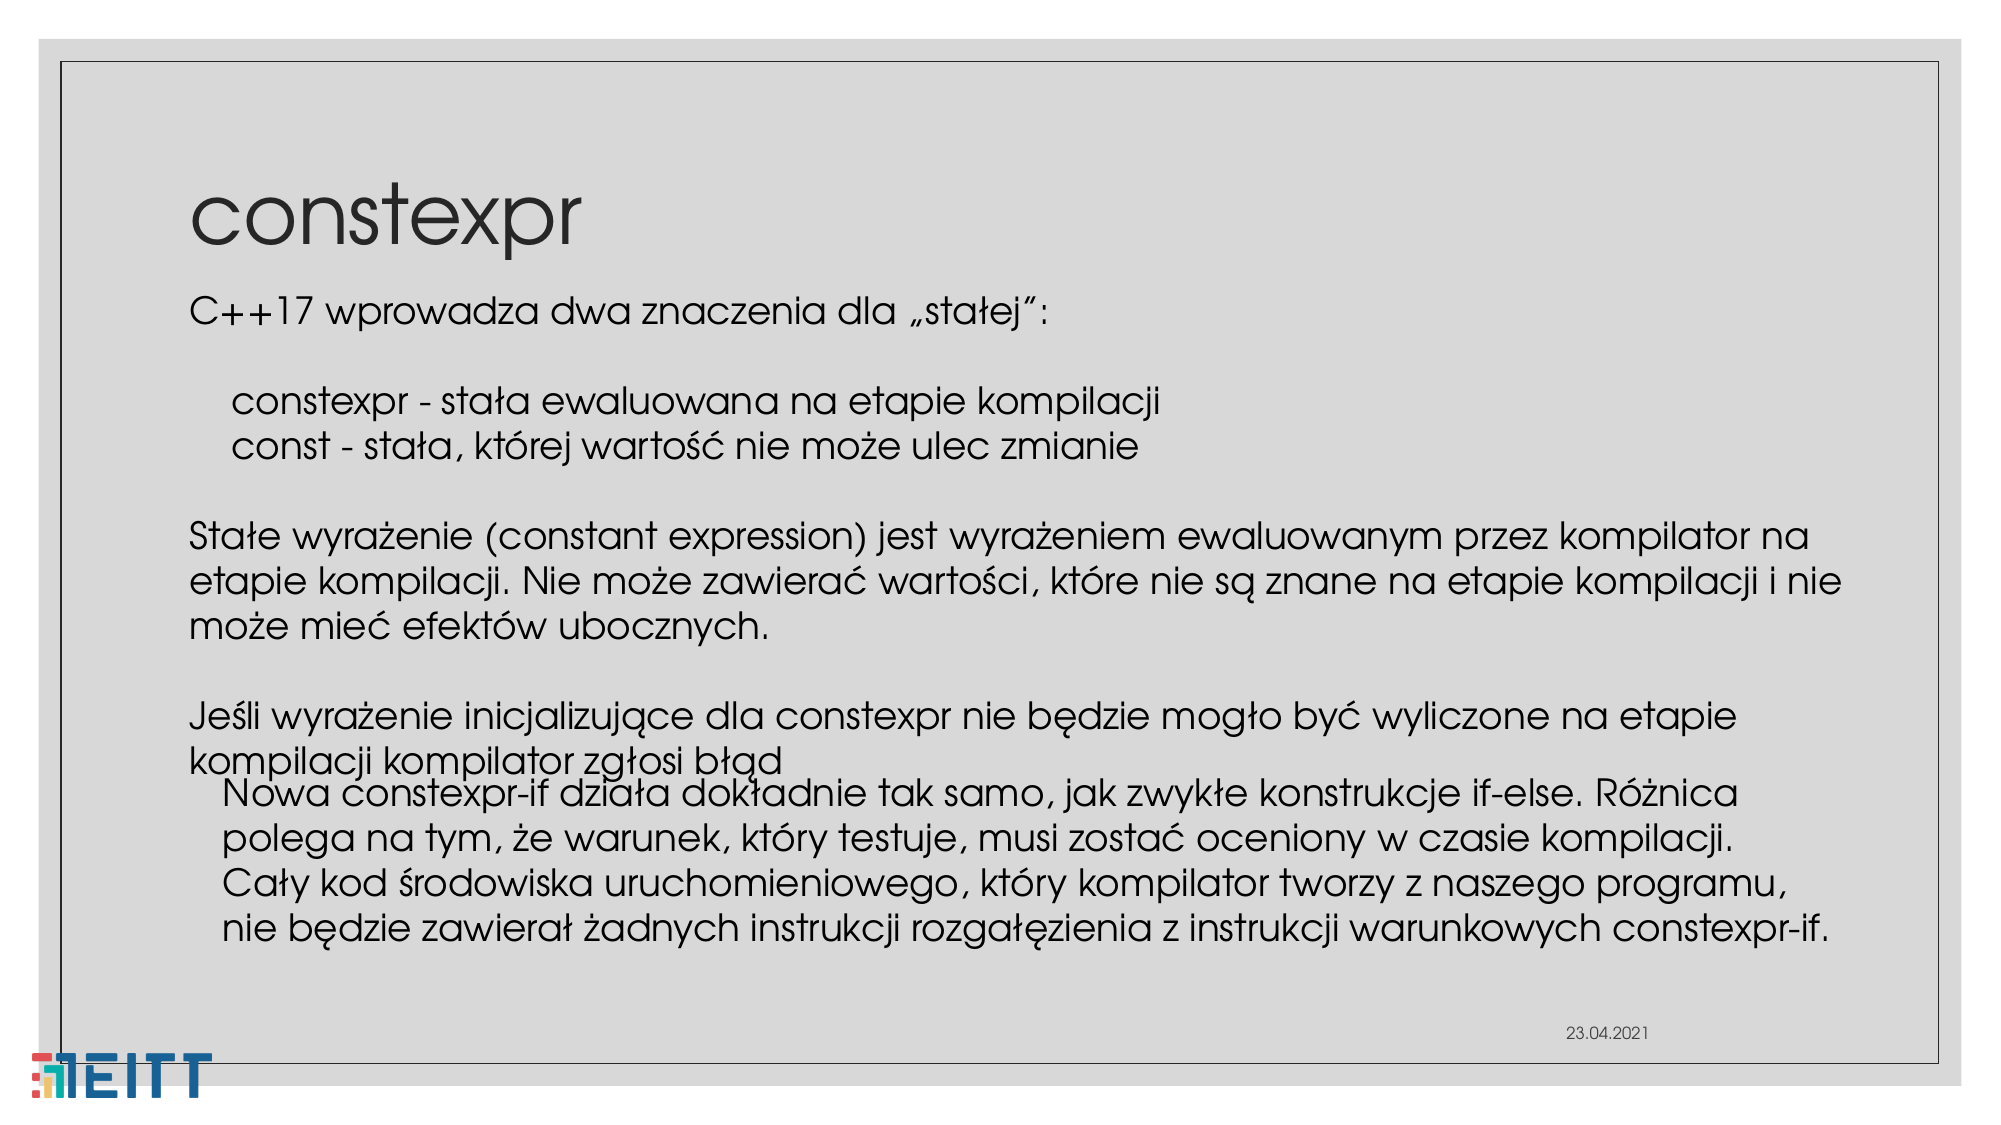

# constexpr
C++17 wprowadza dwa znaczenia dla „stałej”:

    constexpr - stała ewaluowana na etapie kompilacji
    const - stała, której wartość nie może ulec zmianie

Stałe wyrażenie (constant expression) jest wyrażeniem ewaluowanym przez kompilator na etapie kompilacji. Nie może zawierać wartości, które nie są znane na etapie kompilacji i nie może mieć efektów ubocznych.

Jeśli wyrażenie inicjalizujące dla constexpr nie będzie mogło być wyliczone na etapie kompilacji kompilator zgłosi błąd
Nowa constexpr-if działa dokładnie tak samo, jak zwykłe konstrukcje if-else. Różnica polega na tym, że warunek, który testuje, musi zostać oceniony w czasie kompilacji. Cały kod środowiska uruchomieniowego, który kompilator tworzy z naszego programu, nie będzie zawierał żadnych instrukcji rozgałęzienia z instrukcji warunkowych constexpr-if.
23.04.2021